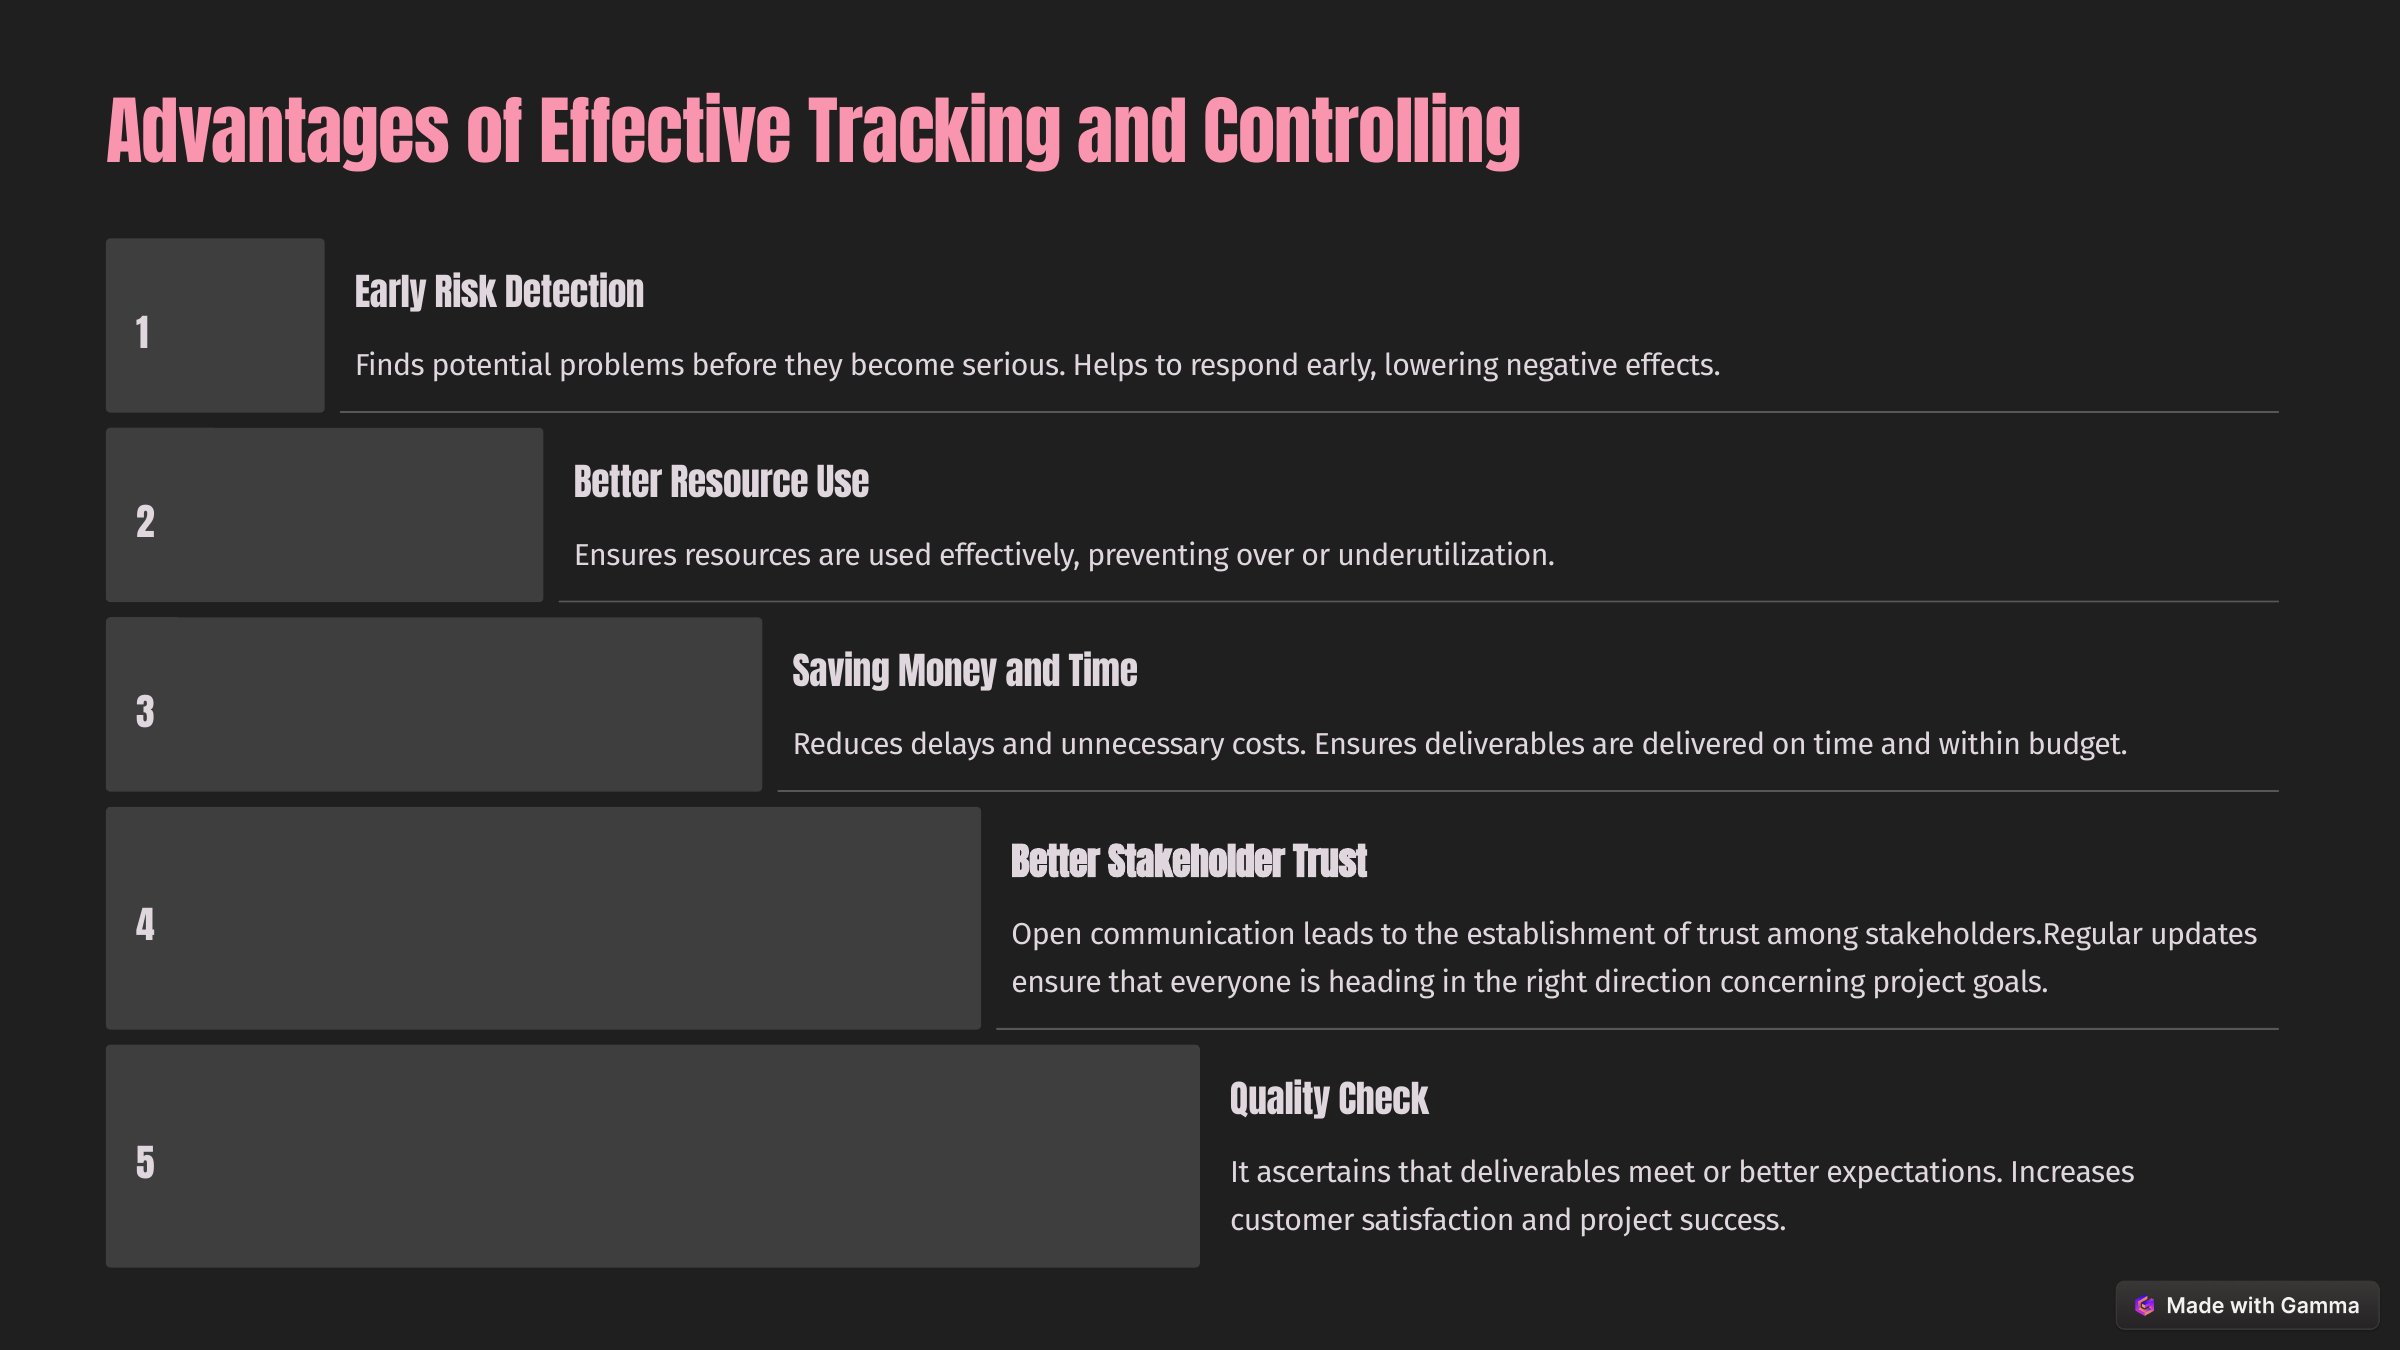

Advantages of Effective Tracking and Controlling

Early Risk Detection
1
Finds potential problems before they become serious. Helps to respond early, lowering negative effects.

Better Resource Use
2
Ensures resources are used effectively, preventing over or underutilization.

Saving Money and Time
3
Reduces delays and unnecessary costs. Ensures deliverables are delivered on time and within budget.

Better Stakeholder Trust
4
Open communication leads to the establishment of trust among stakeholders.Regular updates ensure that everyone is heading in the right direction concerning project goals.

Quality Check
5
It ascertains that deliverables meet or better expectations. Increases customer satisfaction and project success.